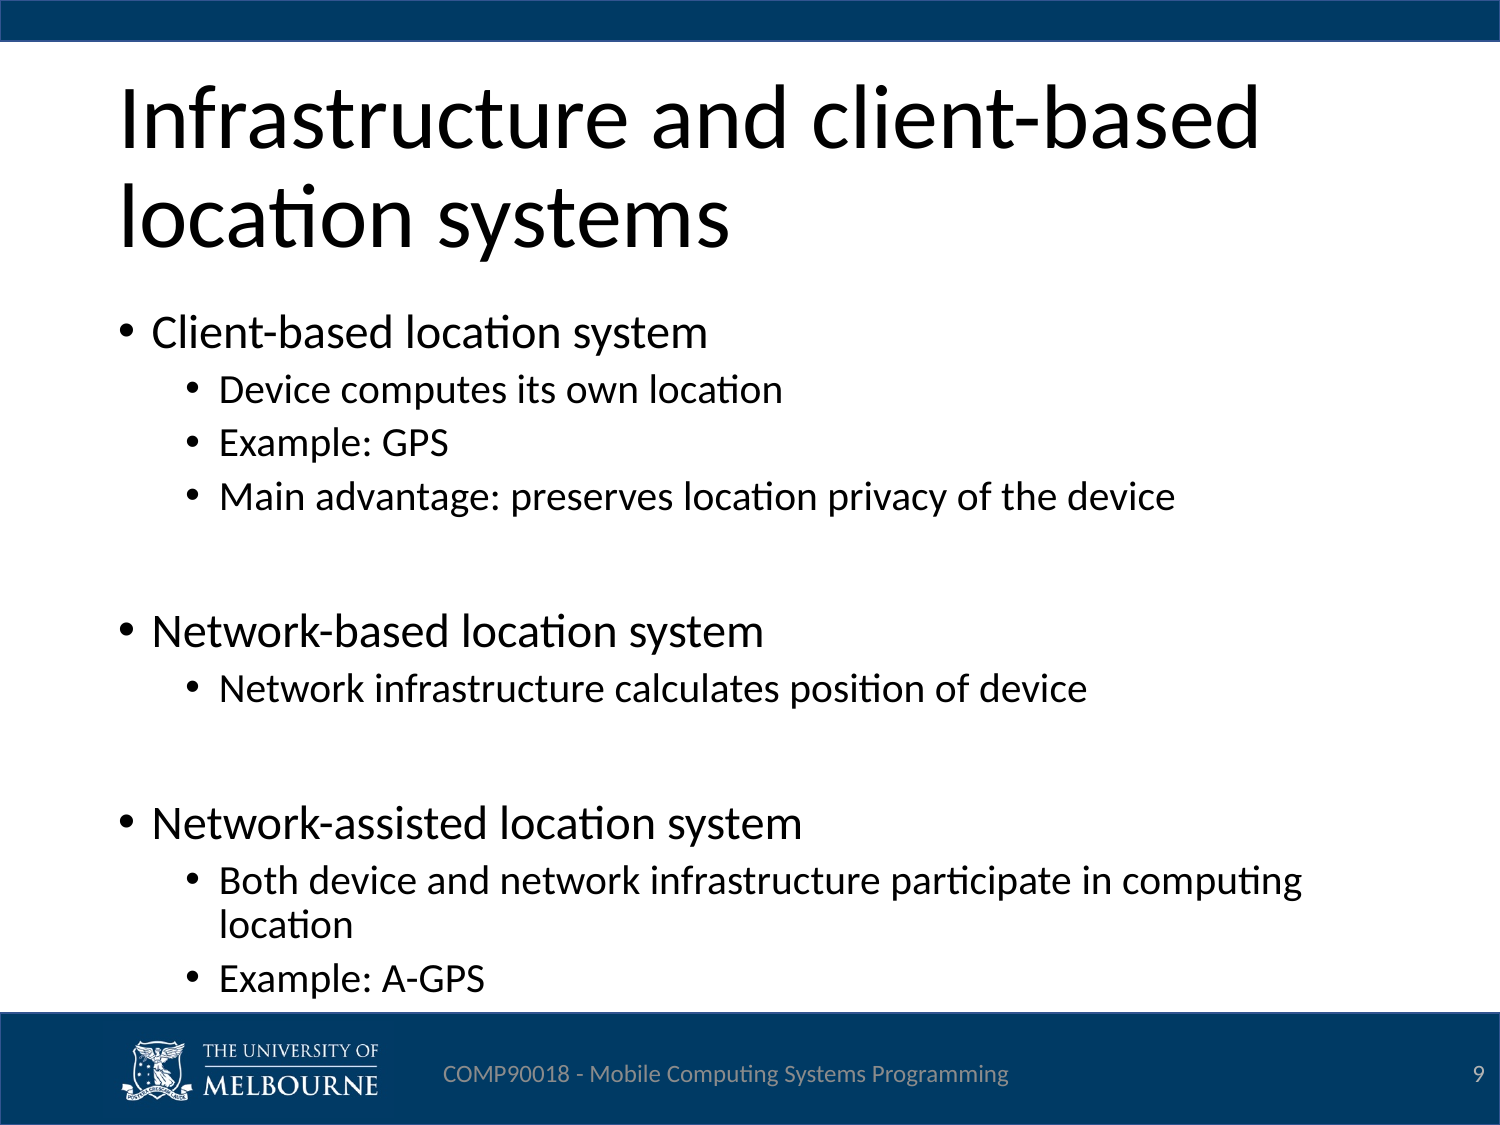

# Infrastructure and client-based location systems
Client-based location system
Device computes its own location
Example: GPS
Main advantage: preserves location privacy of the device

Network-based location system
Network infrastructure calculates position of device

Network-assisted location system
Both device and network infrastructure participate in computing location
Example: A-GPS
COMP90018 - Mobile Computing Systems Programming
9